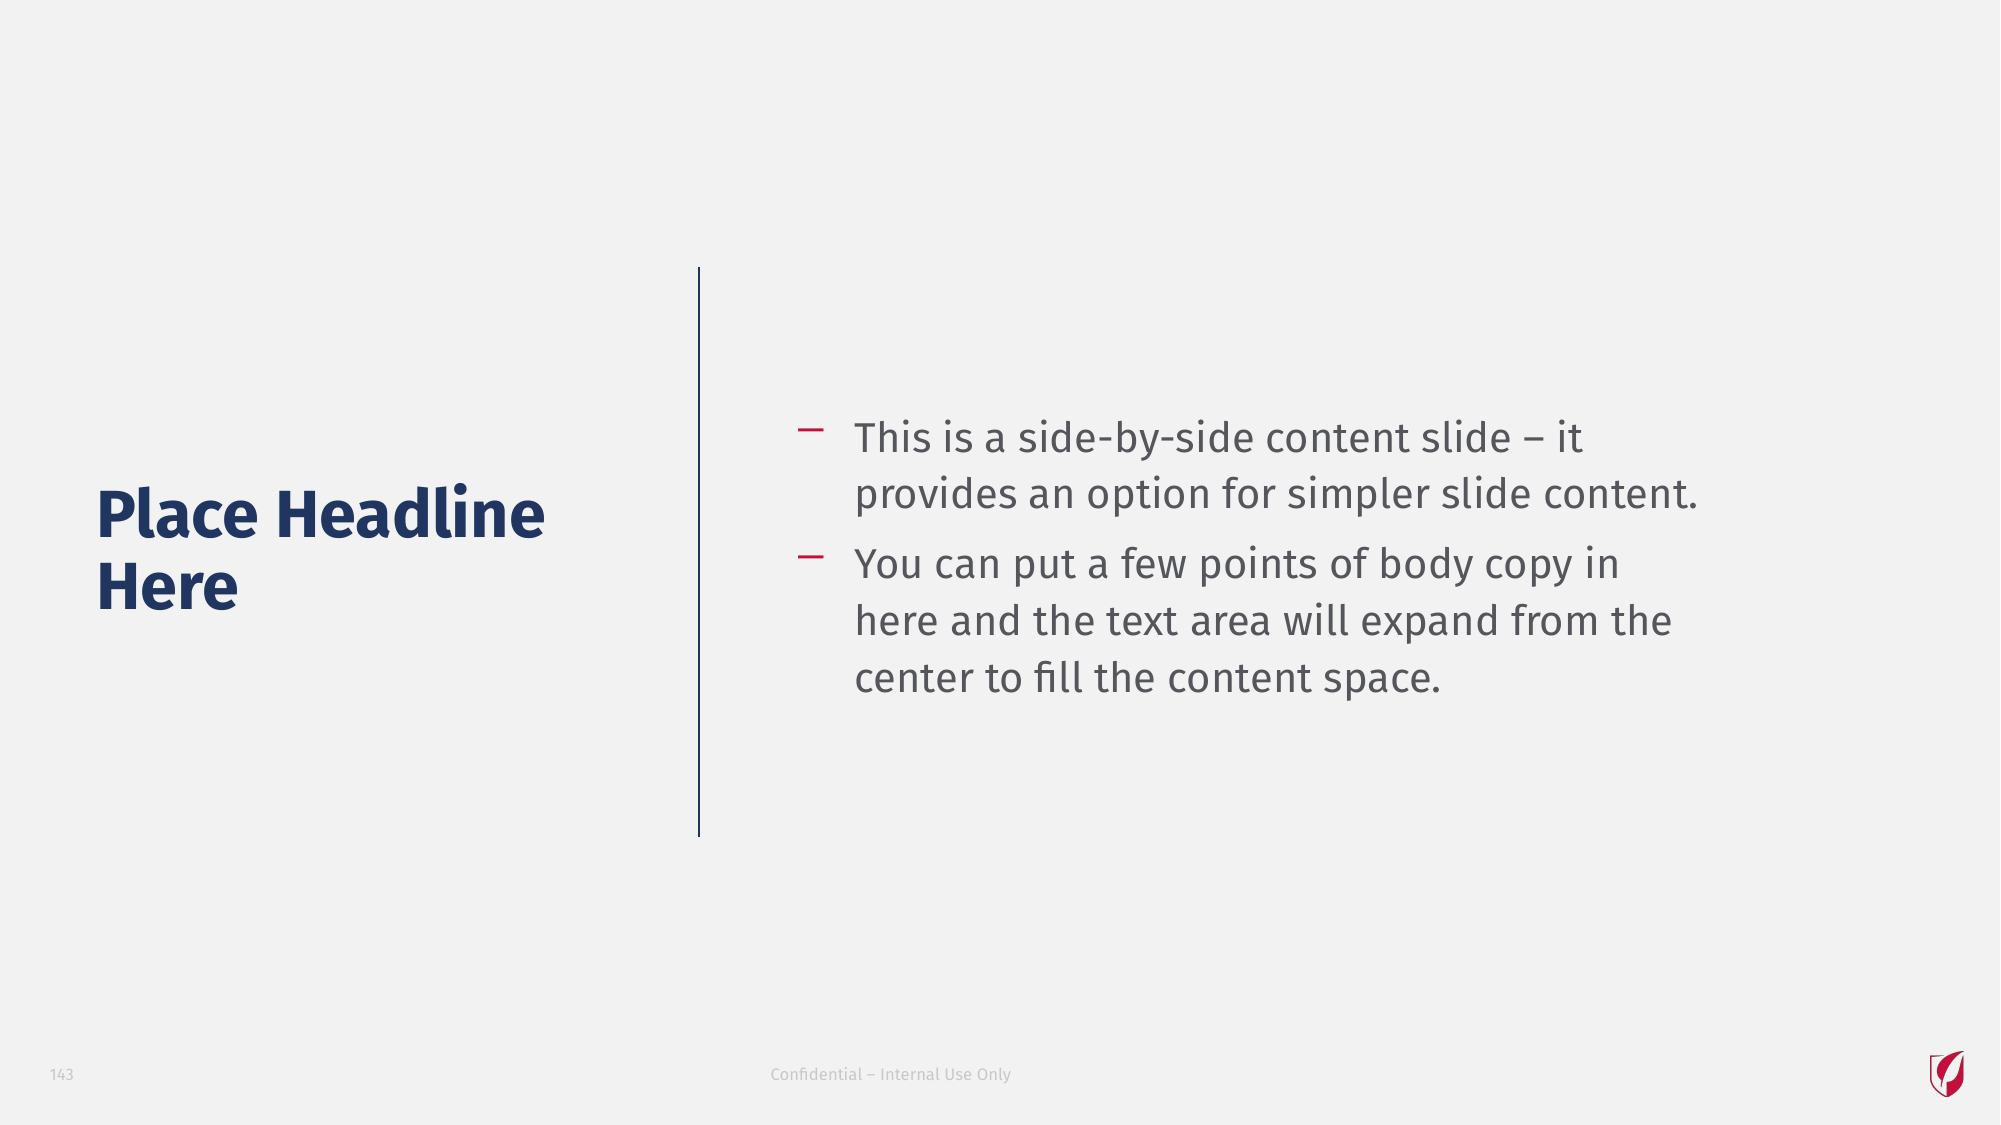

Place Headline Here
This is a side-by-side content slide – it provides an option for simpler slide content.
You can put a few points of body copy in here and the text area will expand from the center to fill the content space.
143